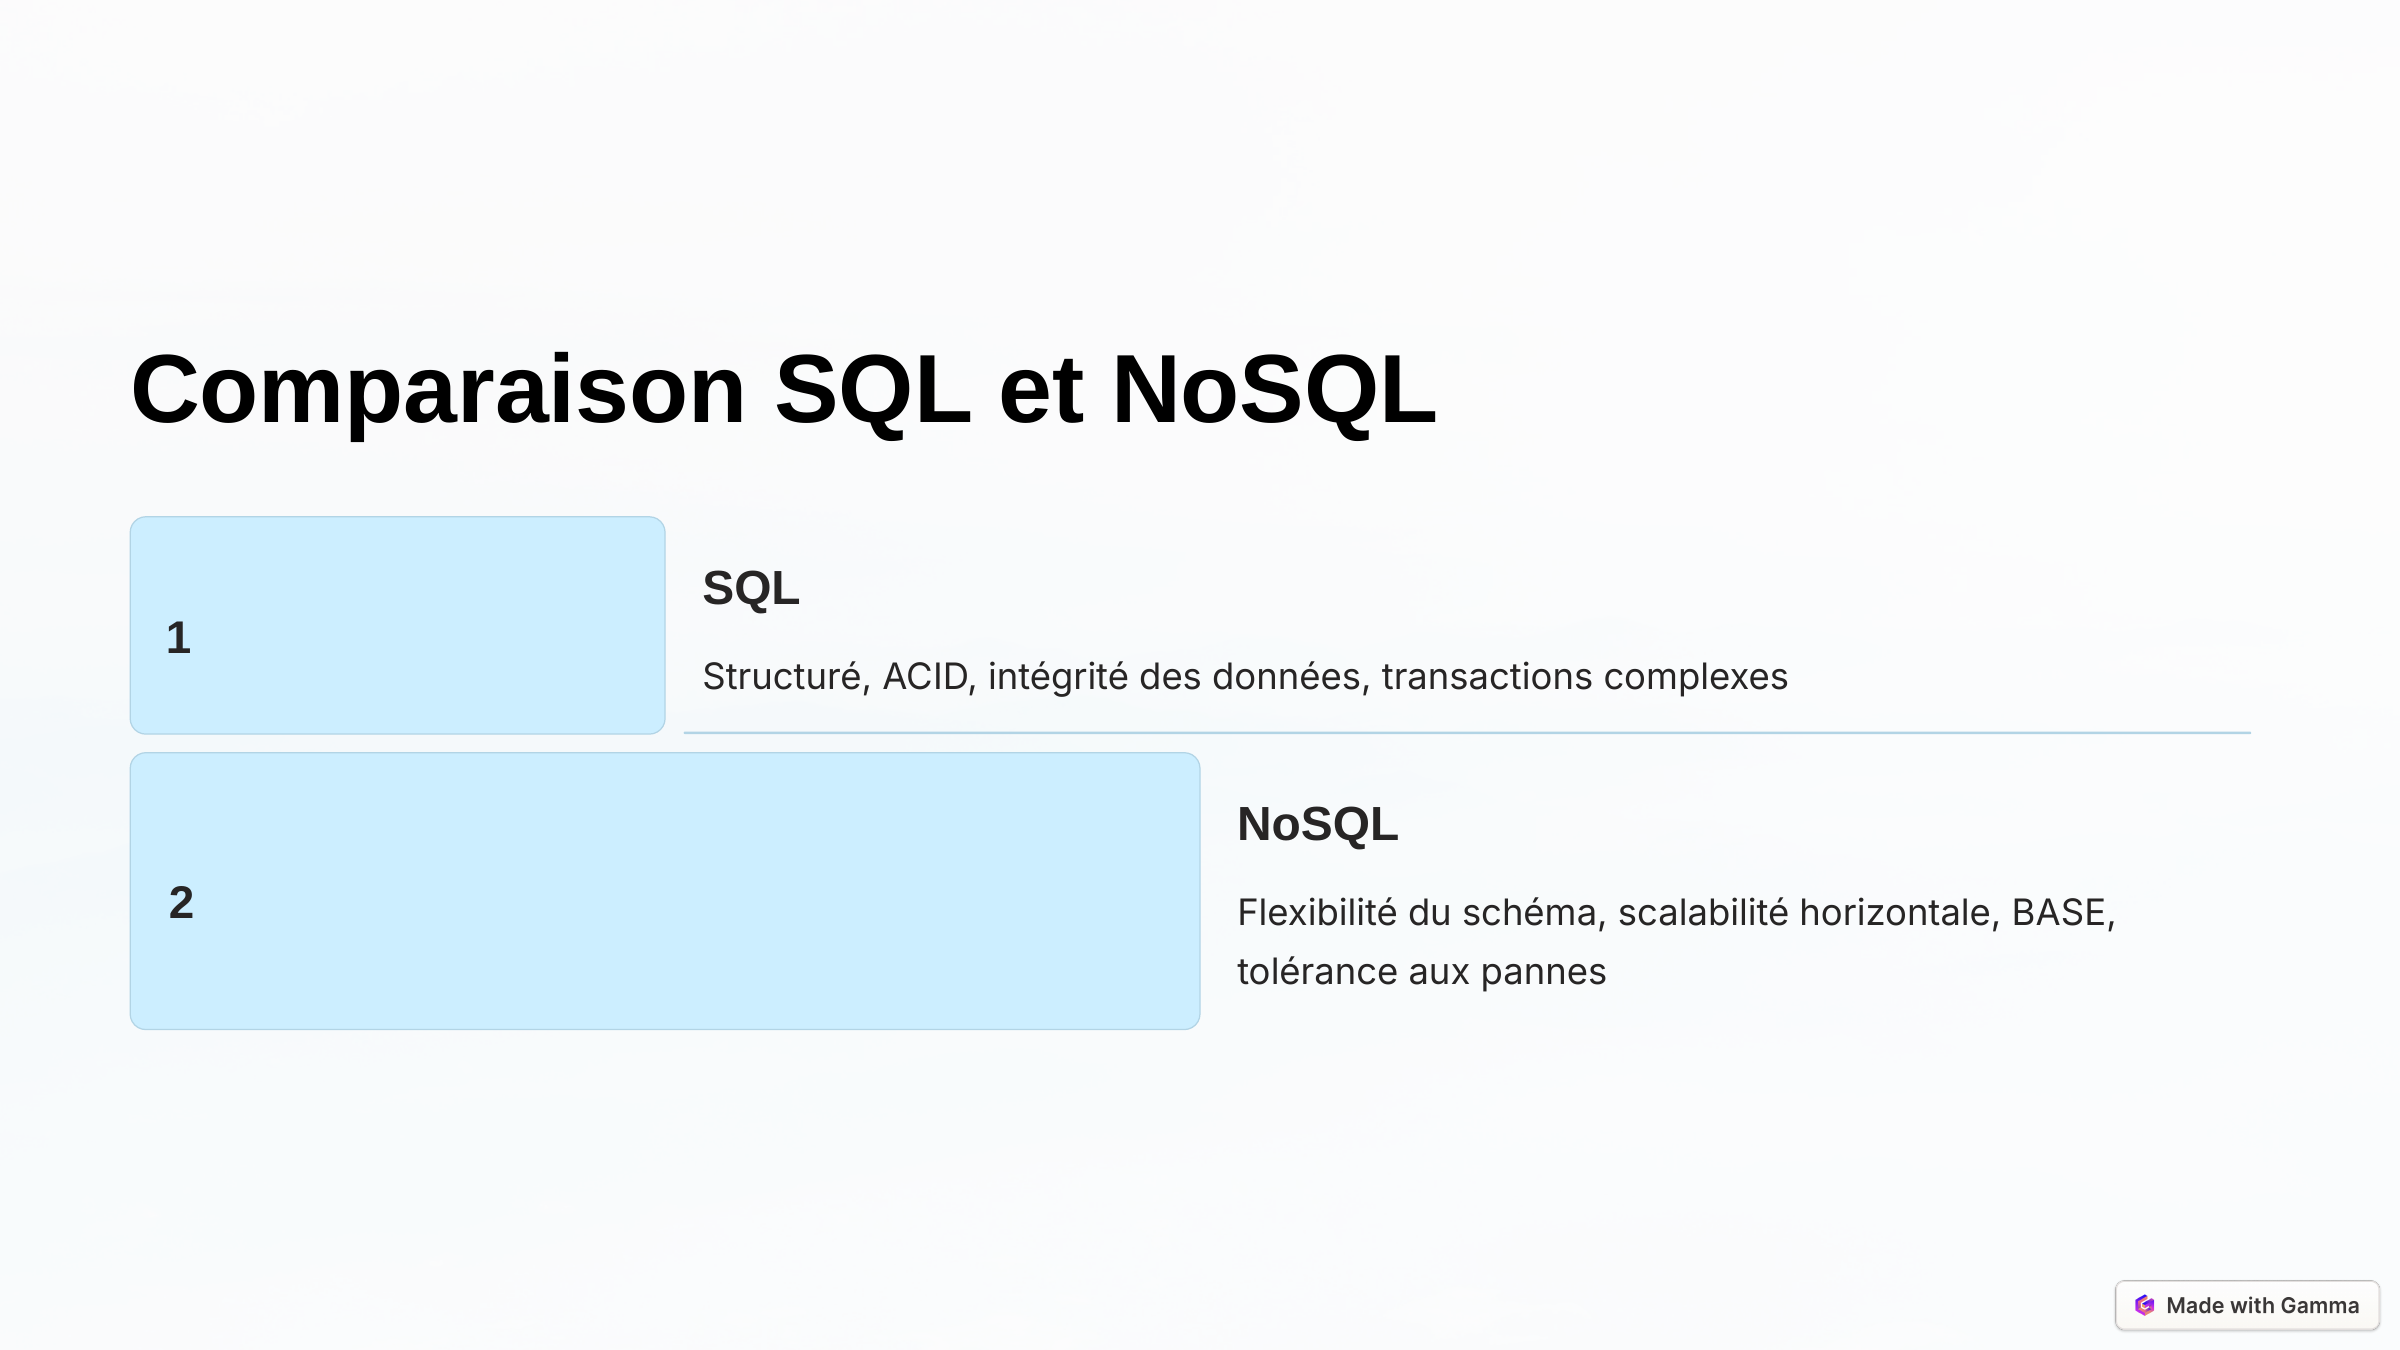

Comparaison SQL et NoSQL

SQL
1
Structuré, ACID, intégrité des données, transactions complexes

NoSQL
2
Flexibilité du schéma, scalabilité horizontale, BASE, tolérance aux pannes